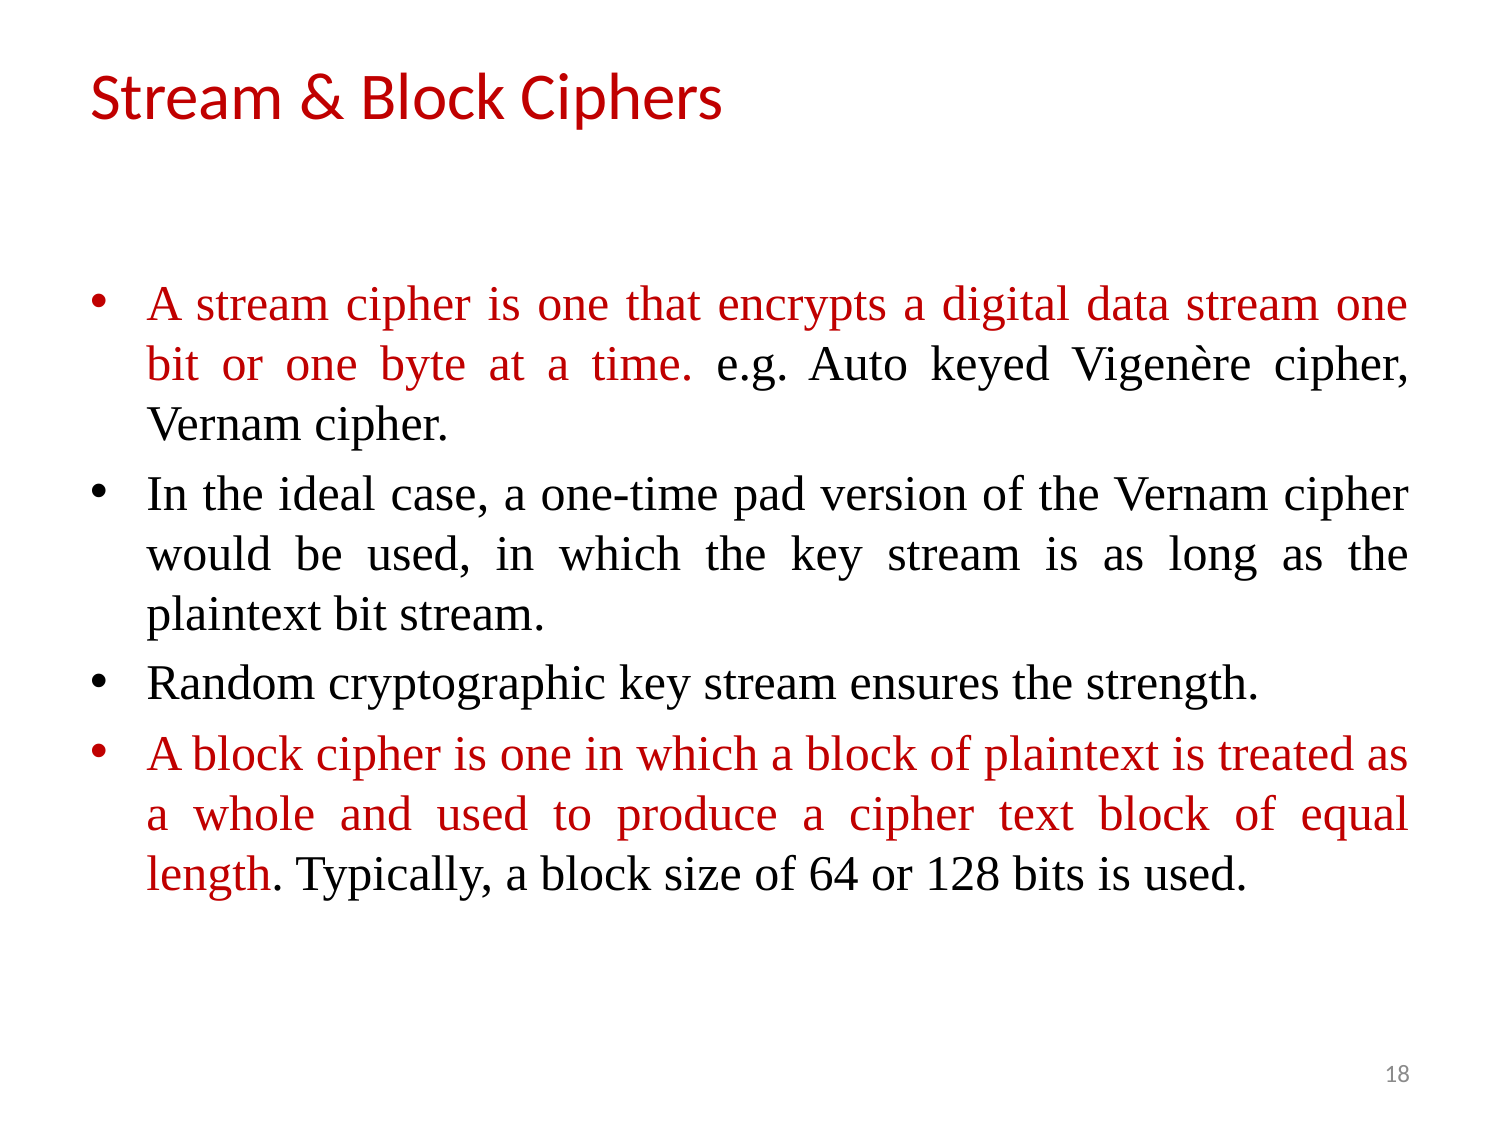

# Stream & Block Ciphers
A stream cipher is one that encrypts a digital data stream one bit or one byte at a time. e.g. Auto keyed Vigenère cipher, Vernam cipher.
In the ideal case, a one-time pad version of the Vernam cipher would be used, in which the key stream is as long as the plaintext bit stream.
Random cryptographic key stream ensures the strength.
A block cipher is one in which a block of plaintext is treated as a whole and used to produce a cipher text block of equal length. Typically, a block size of 64 or 128 bits is used.
18